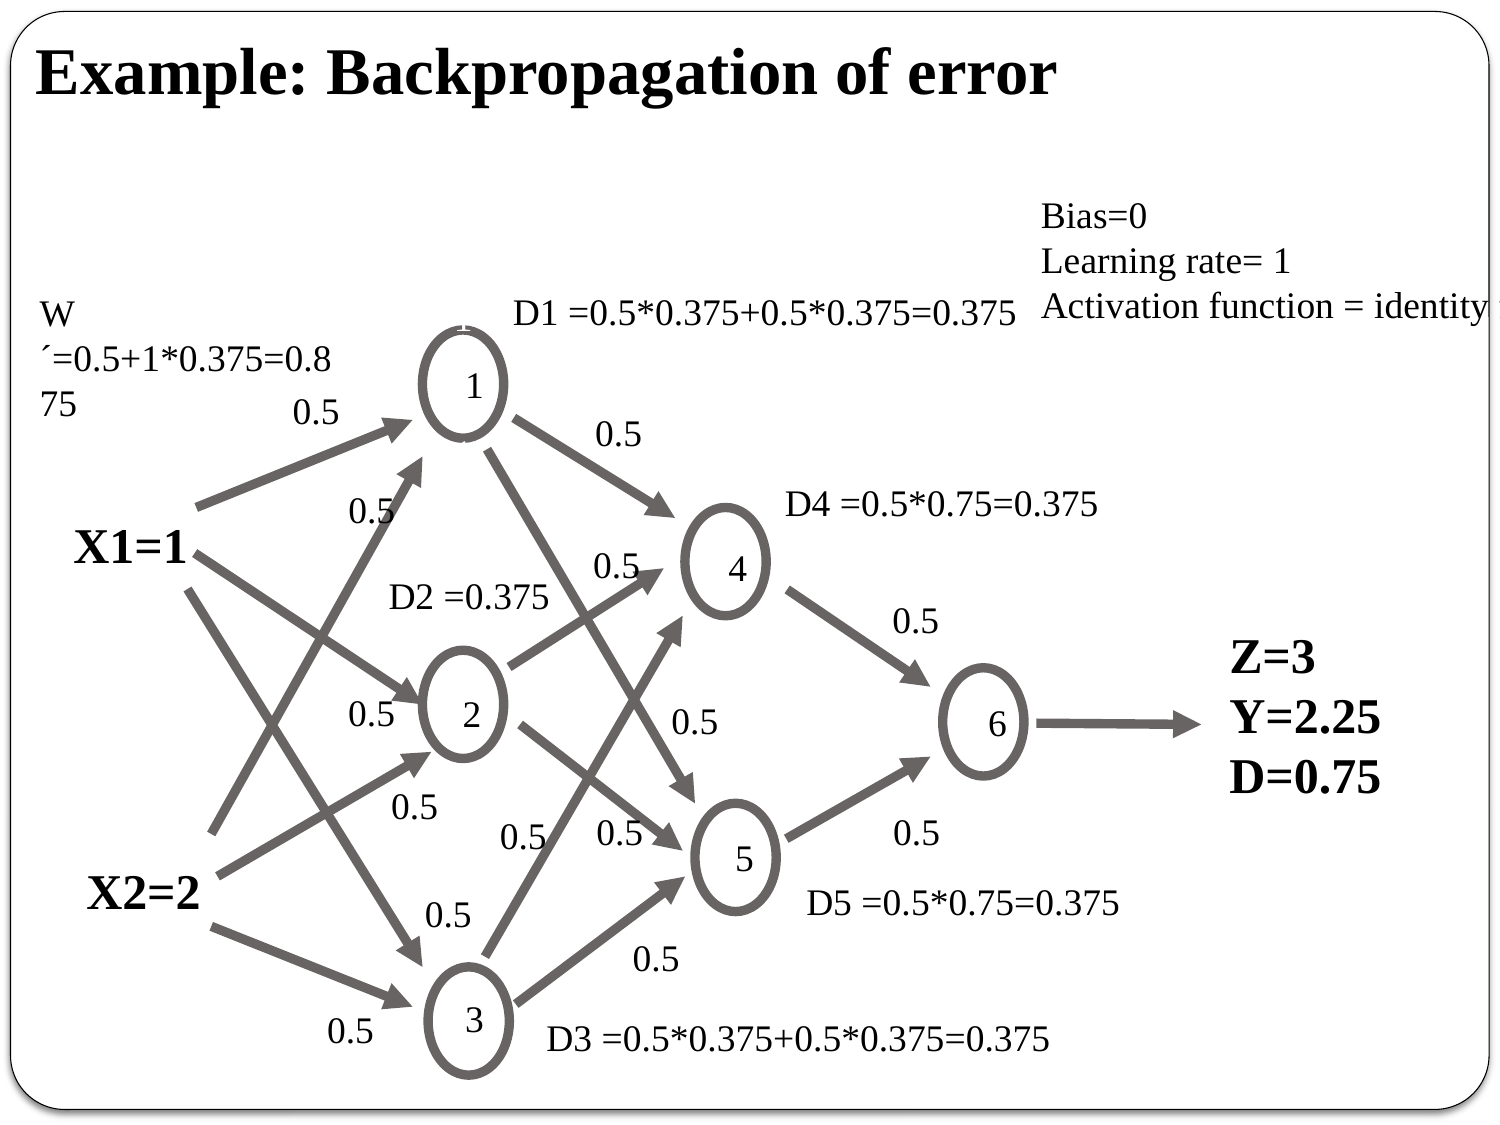

Example: Backpropagation of error
Bias=0
Learning rate= 1
Activation function = identity function
D1 =0.5*0.375+0.5*0.375=0.375
W´=0.5+1*0.375=0.875
1111
1
0.5
0.5
D4 =0.5*0.75=0.375
0.5
X1=1

0.5
4
D2 =0.375
0.5
Z=3
Y=2.25
D=0.75

0.5
2
0.5
6
0.5
0.5
0.5

0.5
5
X2=2
D5 =0.5*0.75=0.375
0.5
0.5

3
0.5
D3 =0.5*0.375+0.5*0.375=0.375